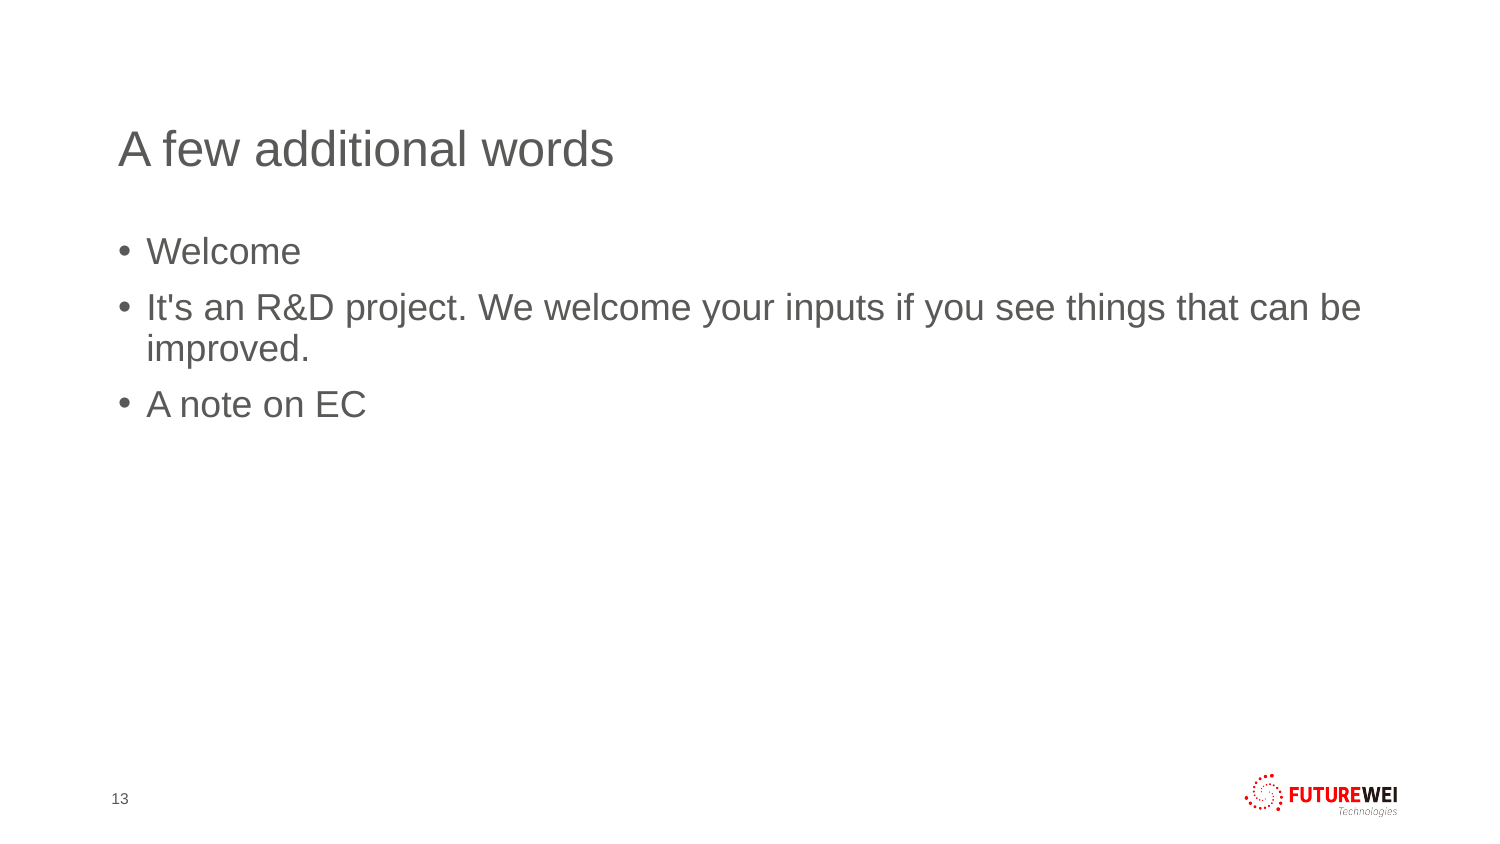

# A few additional words
Welcome
It's an R&D project. We welcome your inputs if you see things that can be improved.
A note on EC

13